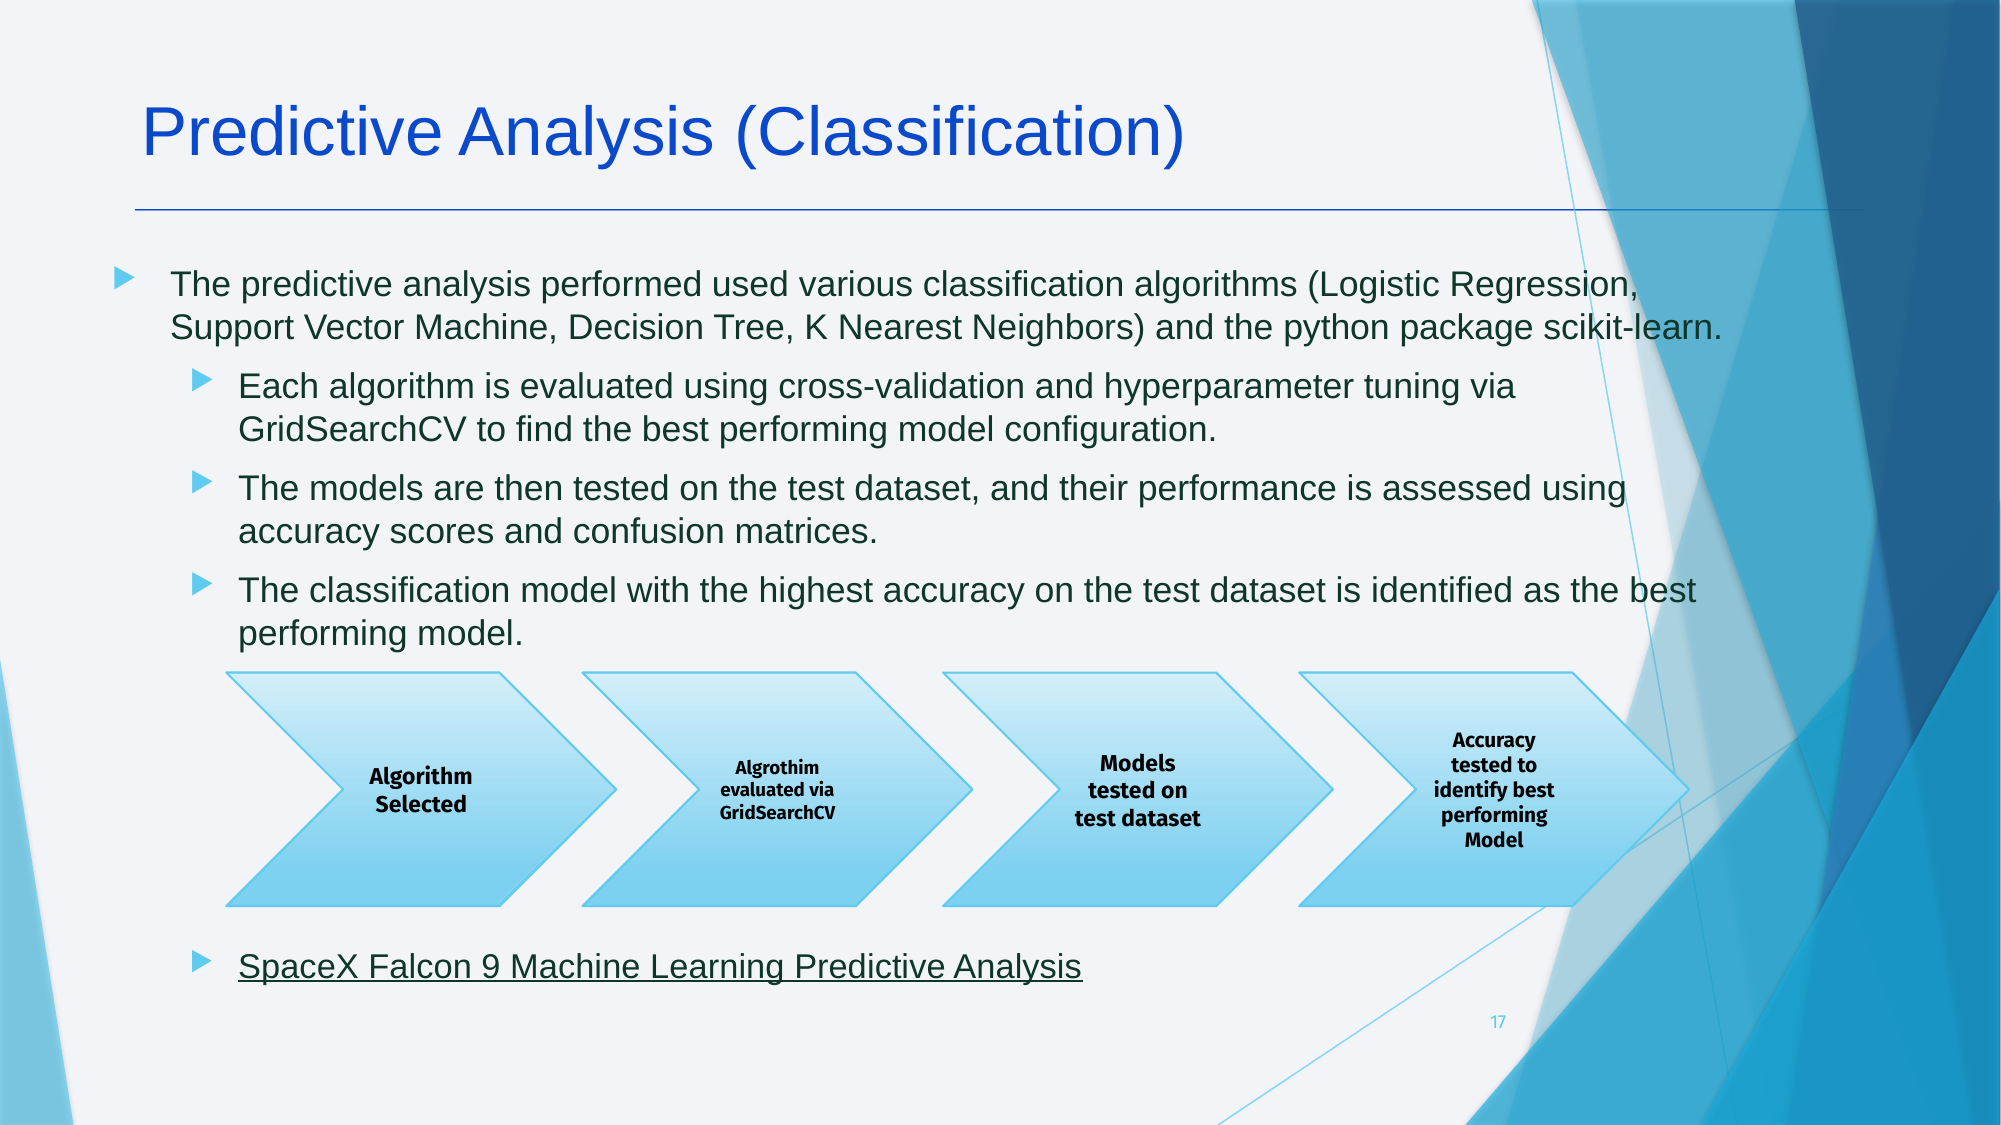

Predictive Analysis (Classification)

The predictive analysis performed used various classification algorithms (Logistic Regression, Support Vector Machine, Decision Tree, K Nearest Neighbors) and the python package scikit-learn.
Each algorithm is evaluated using cross-validation and hyperparameter tuning via GridSearchCV to find the best performing model configuration.
The models are then tested on the test dataset, and their performance is assessed using accuracy scores and confusion matrices.
The classification model with the highest accuracy on the test dataset is identified as the best performing model.

SpaceX Falcon 9 Machine Learning Predictive Analysis
Algorithm Selected
Algrothim evaluated via GridSearchCV
Accuracy tested to identify best performing Model
Models tested on test dataset
17